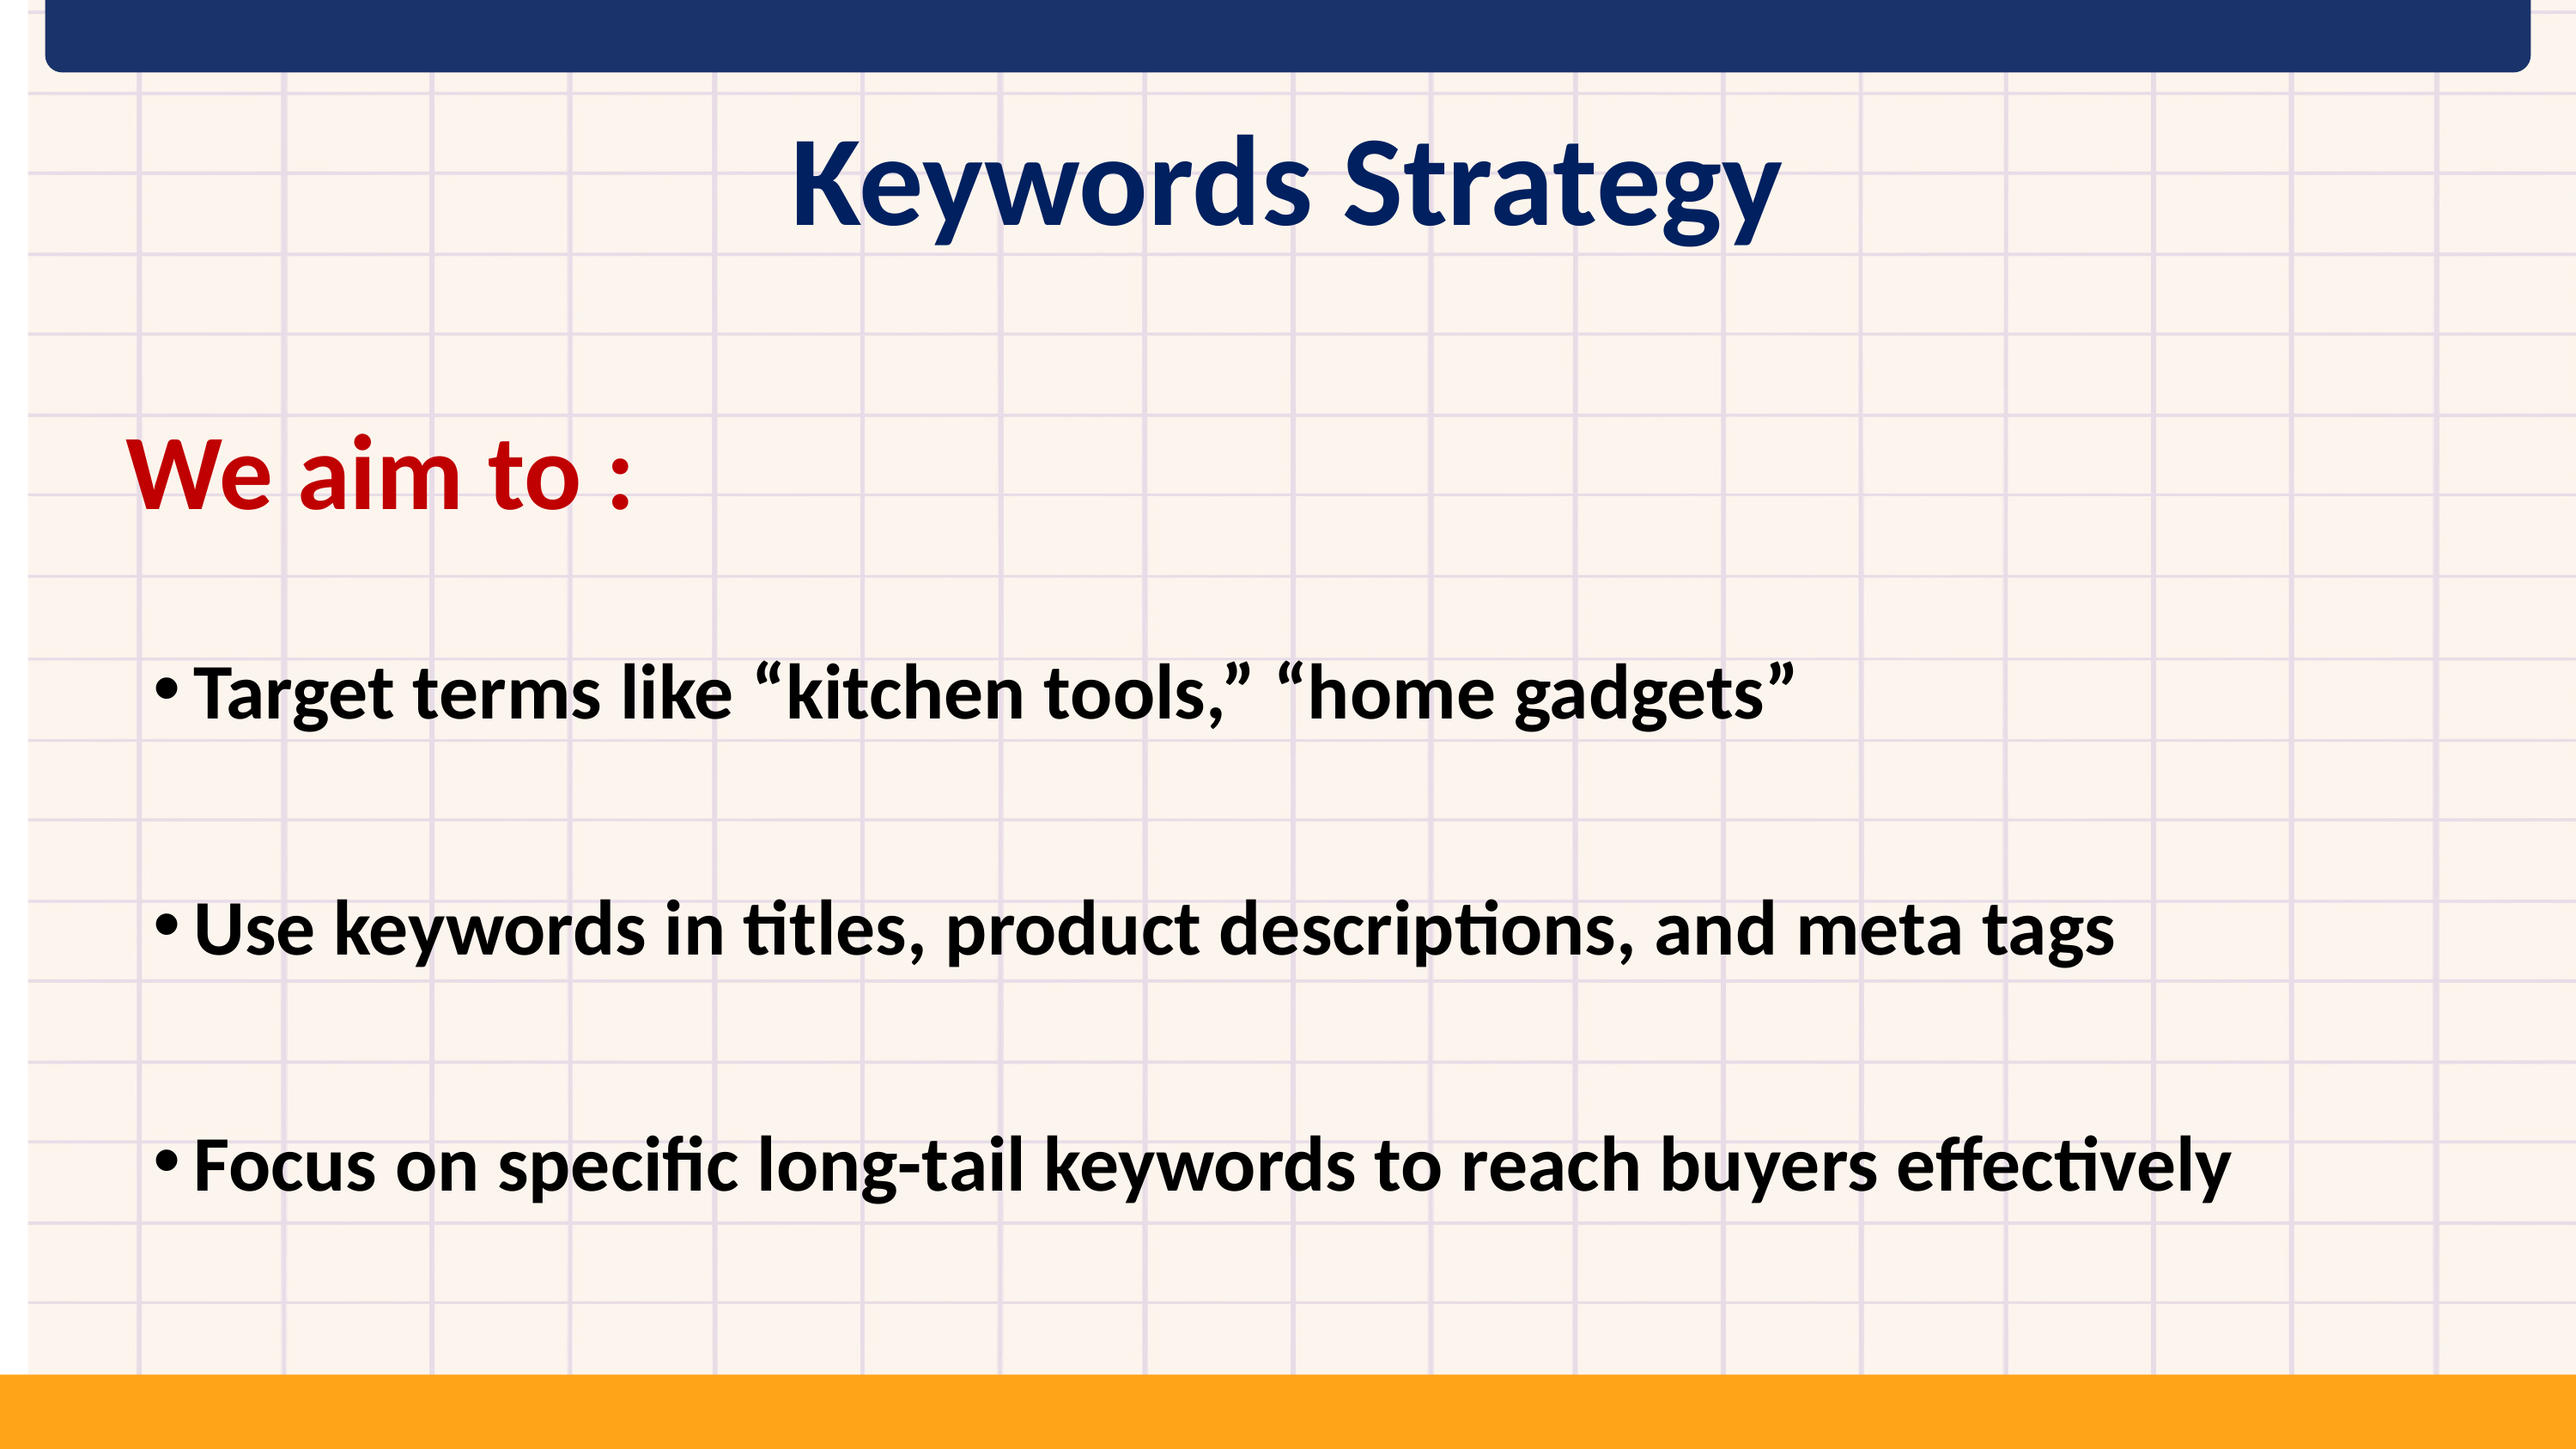

Keywords Strategy
We aim to :

Target terms like “kitchen tools,” “home gadgets”
Use keywords in titles, product descriptions, and meta tags
Focus on specific long-tail keywords to reach buyers effectively